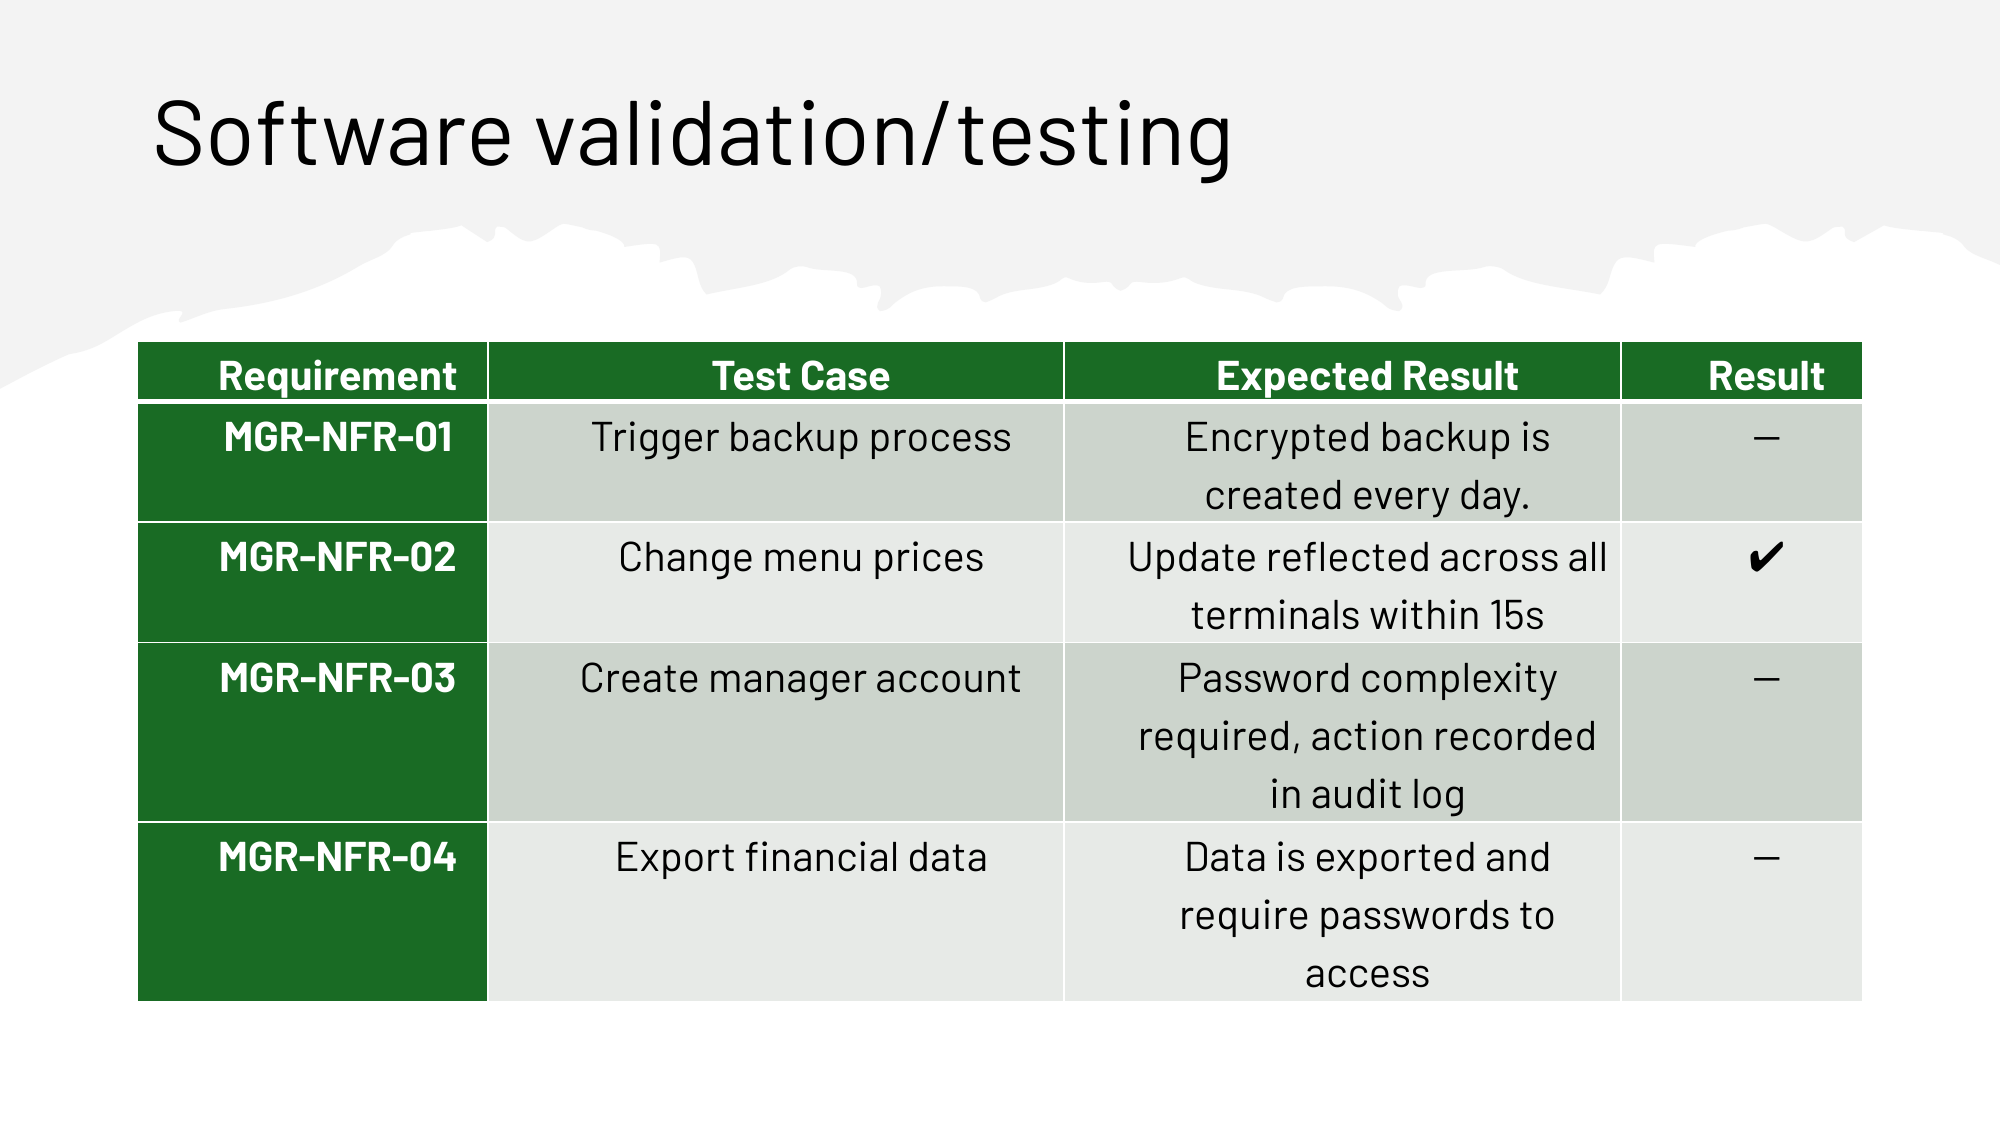

# Software validation/testing
| Requirement | Test Case | Expected Result | Result |
| --- | --- | --- | --- |
| MGR-NFR-01 | Trigger backup process | Encrypted backup is created every day. | -- |
| MGR-NFR-02 | Change menu prices | Update reflected across all terminals within 15s | ✔ |
| MGR-NFR-03 | Create manager account | Password complexity required, action recorded in audit log | -- |
| MGR-NFR-04 | Export financial data | Data is exported and require passwords to access | -- |